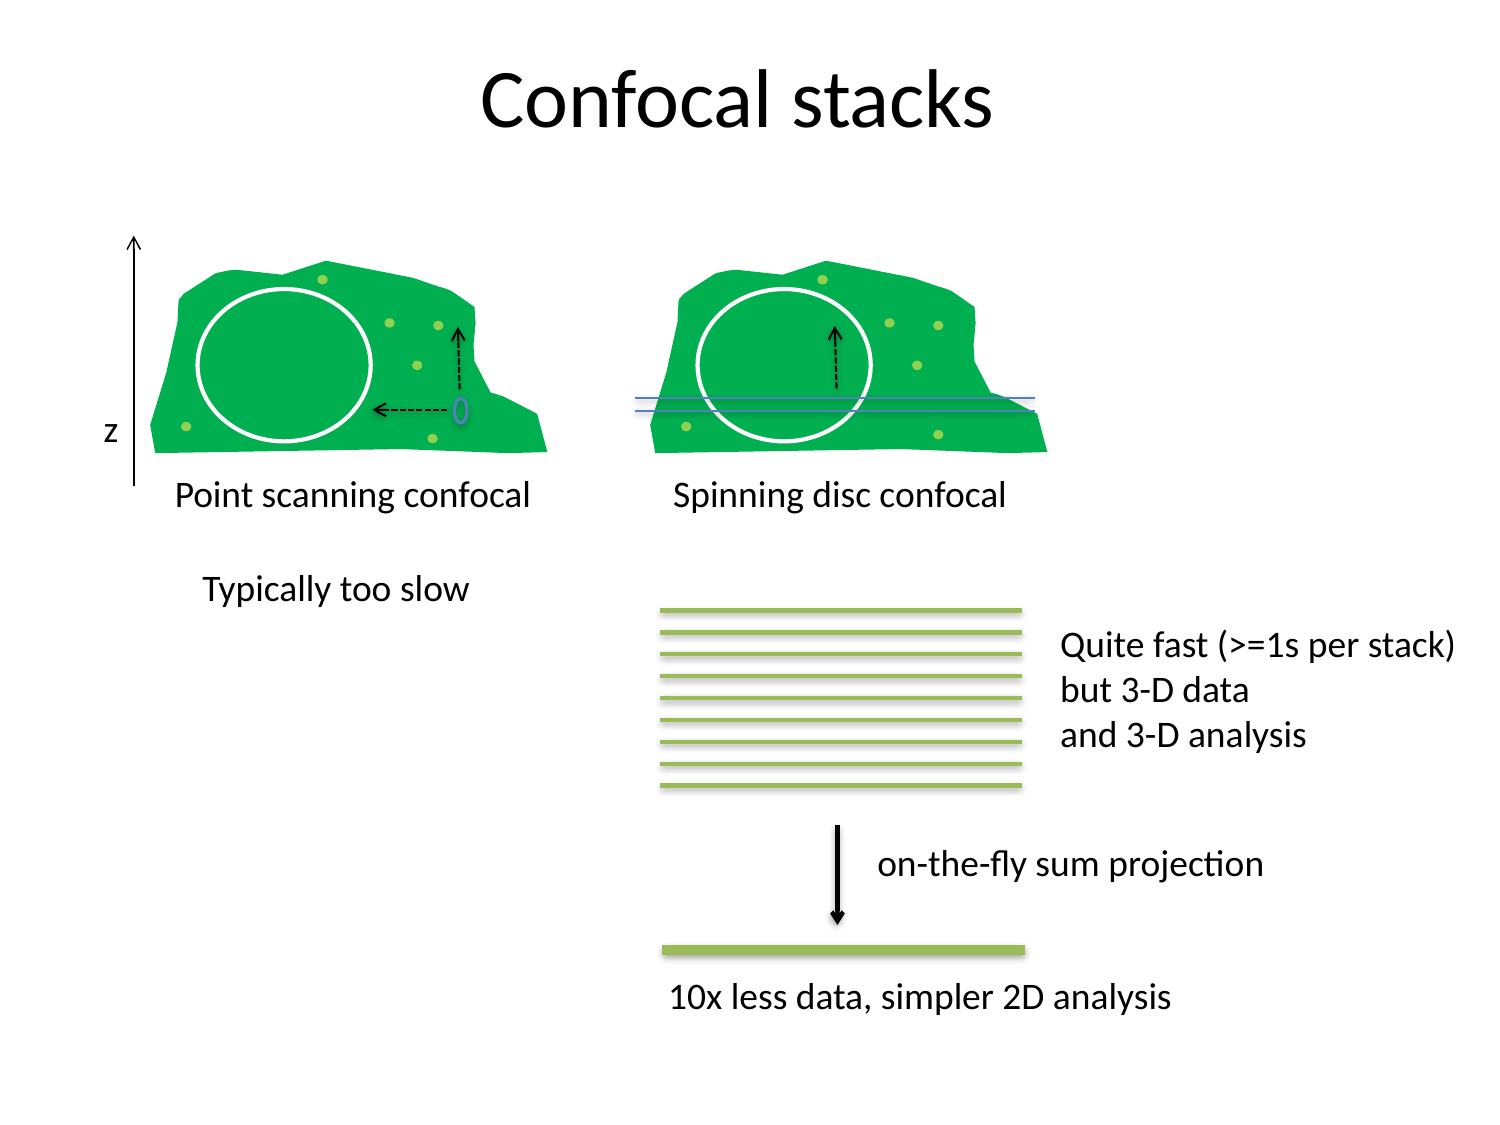

# Confocal stacks
z

Spinning disc confocal
Quite fast (>=1s per stack)
but 3-D data
and 3-D analysis
10 um

Point scanning confocal
Typically too slow
on-the-fly sum projection
10x less data, simpler 2D analysis